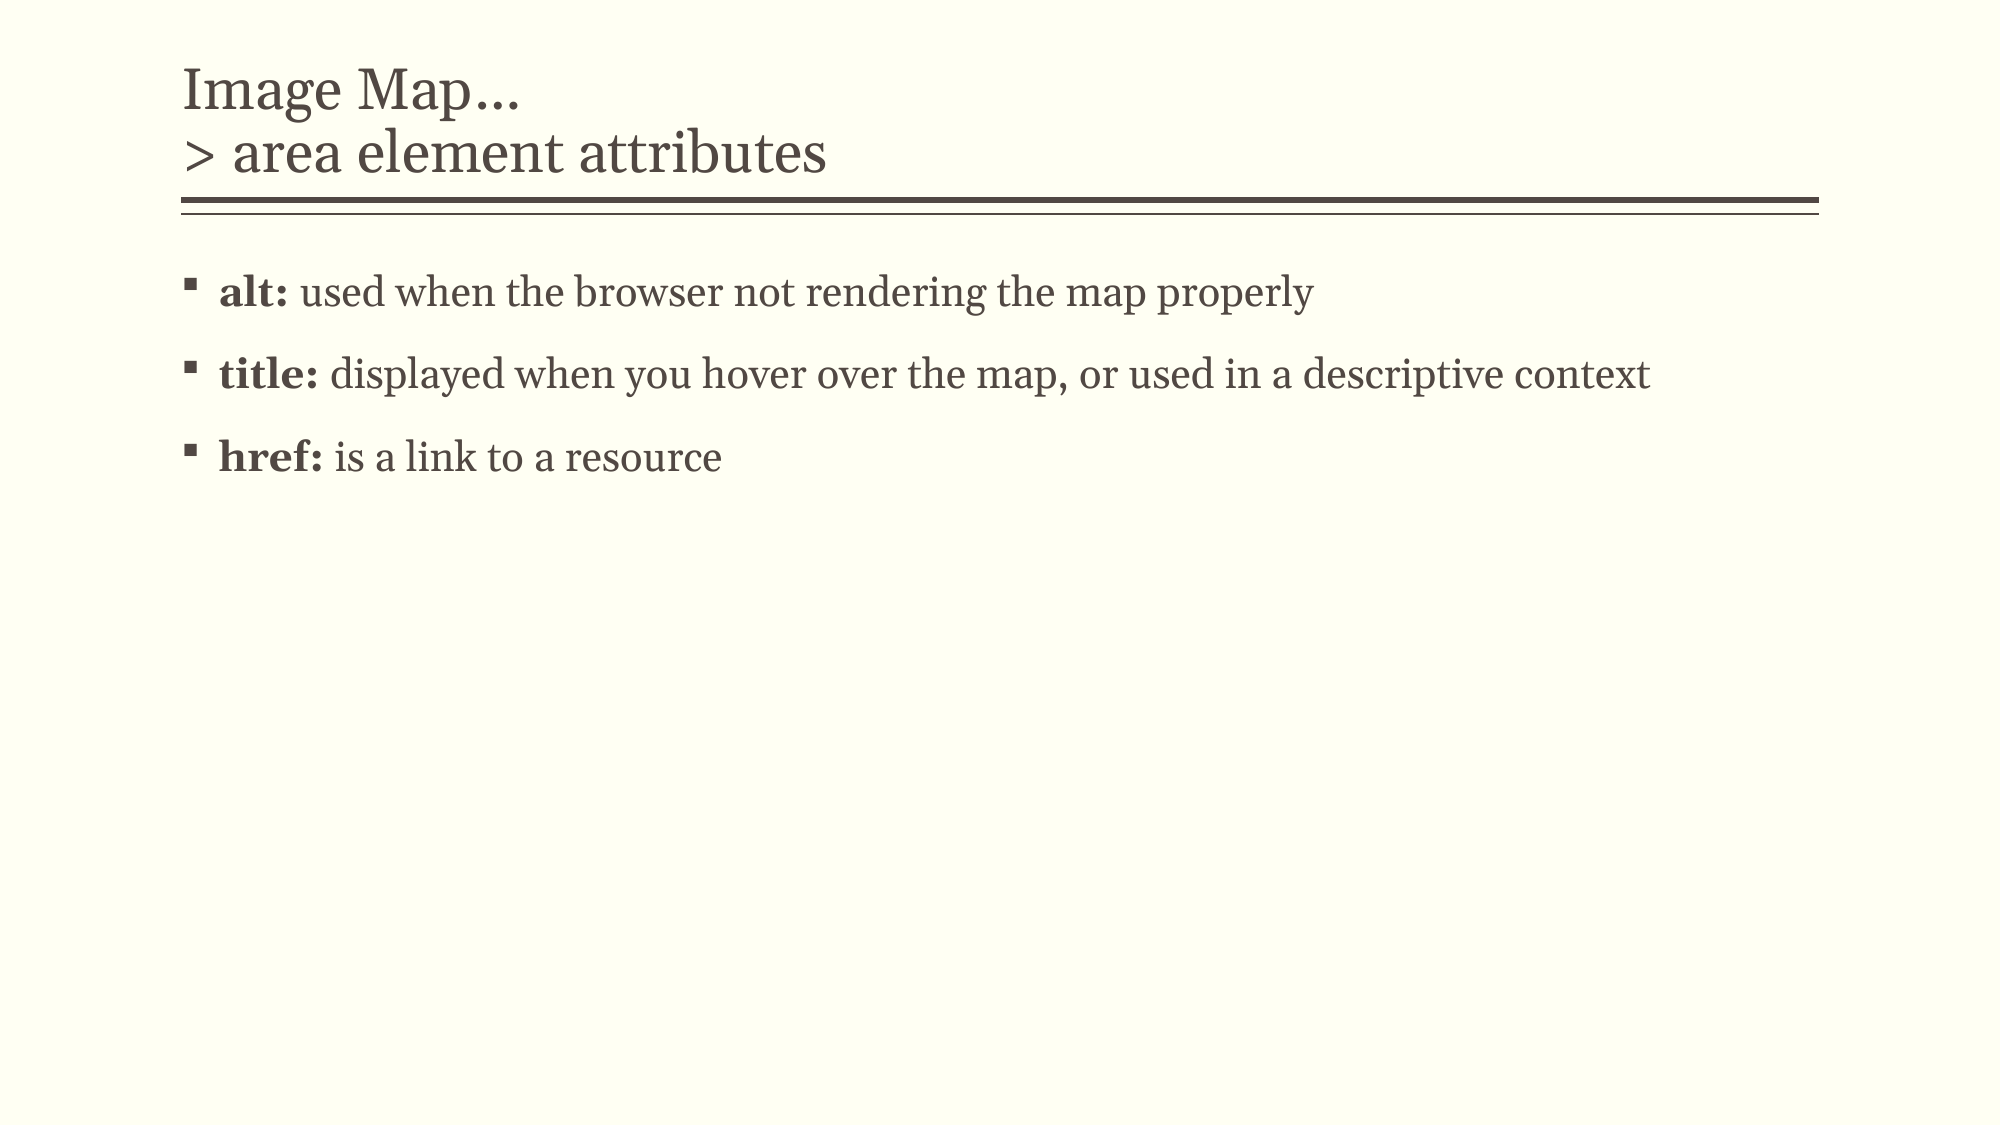

# Image Map… > area element attributes
alt: used when the browser not rendering the map properly
title: displayed when you hover over the map, or used in a descriptive context
href: is a link to a resource